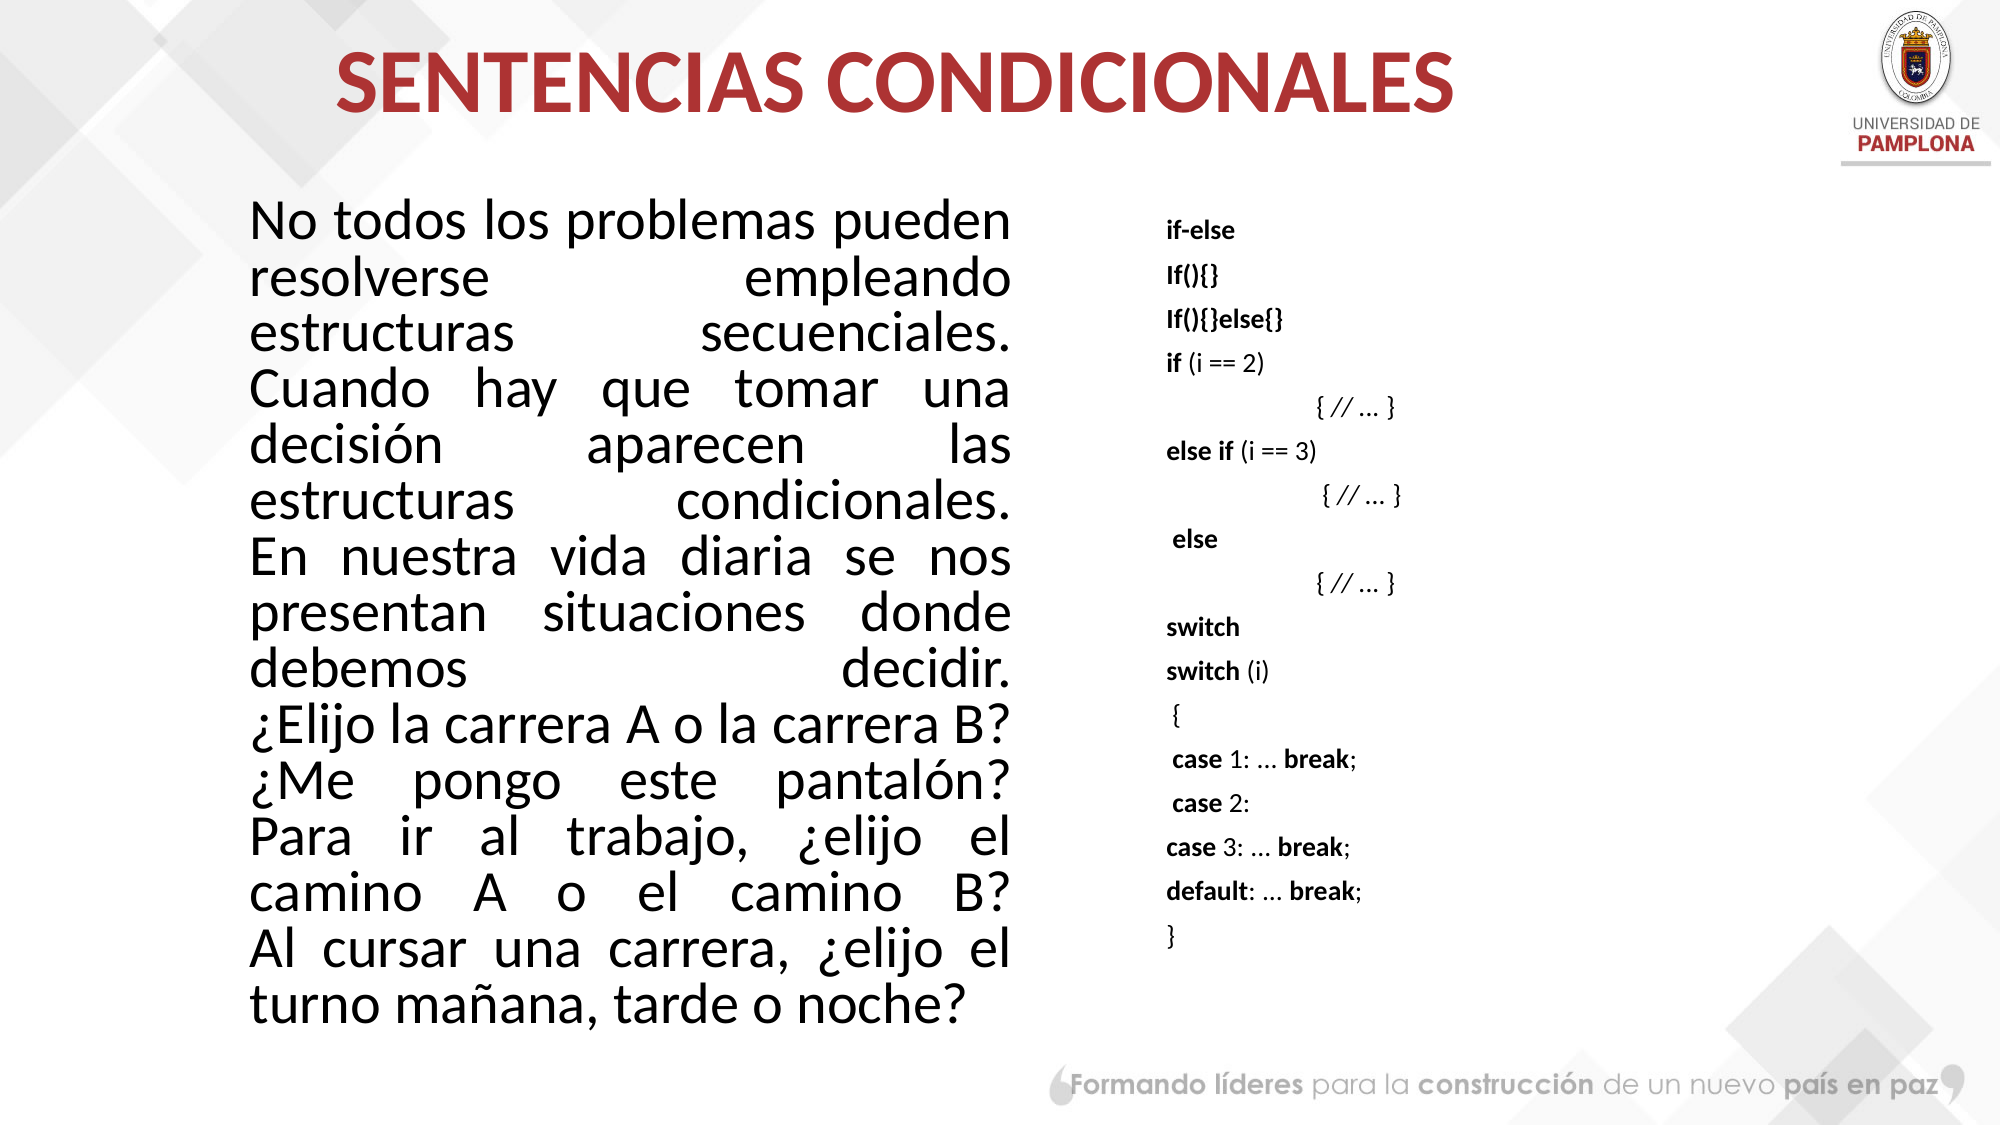

# SENTENCIAS CONDICIONALES
No todos los problemas pueden resolverse empleando estructuras secuenciales. Cuando hay que tomar una decisión aparecen las estructuras condicionales.
En nuestra vida diaria se nos presentan situaciones donde debemos decidir.
¿Elijo la carrera A o la carrera B?
¿Me pongo este pantalón?
Para ir al trabajo, ¿elijo el camino A o el camino B?
Al cursar una carrera, ¿elijo el turno mañana, tarde o noche?

if-else
If(){}
If(){}else{}
if (i == 2)
	{ // ... }
else if (i == 3)
	 { // ... }
 else
	{ // ... }
switch
switch (i)
 {
 case 1: ... break;
 case 2:
case 3: ... break;
default: ... break;
}